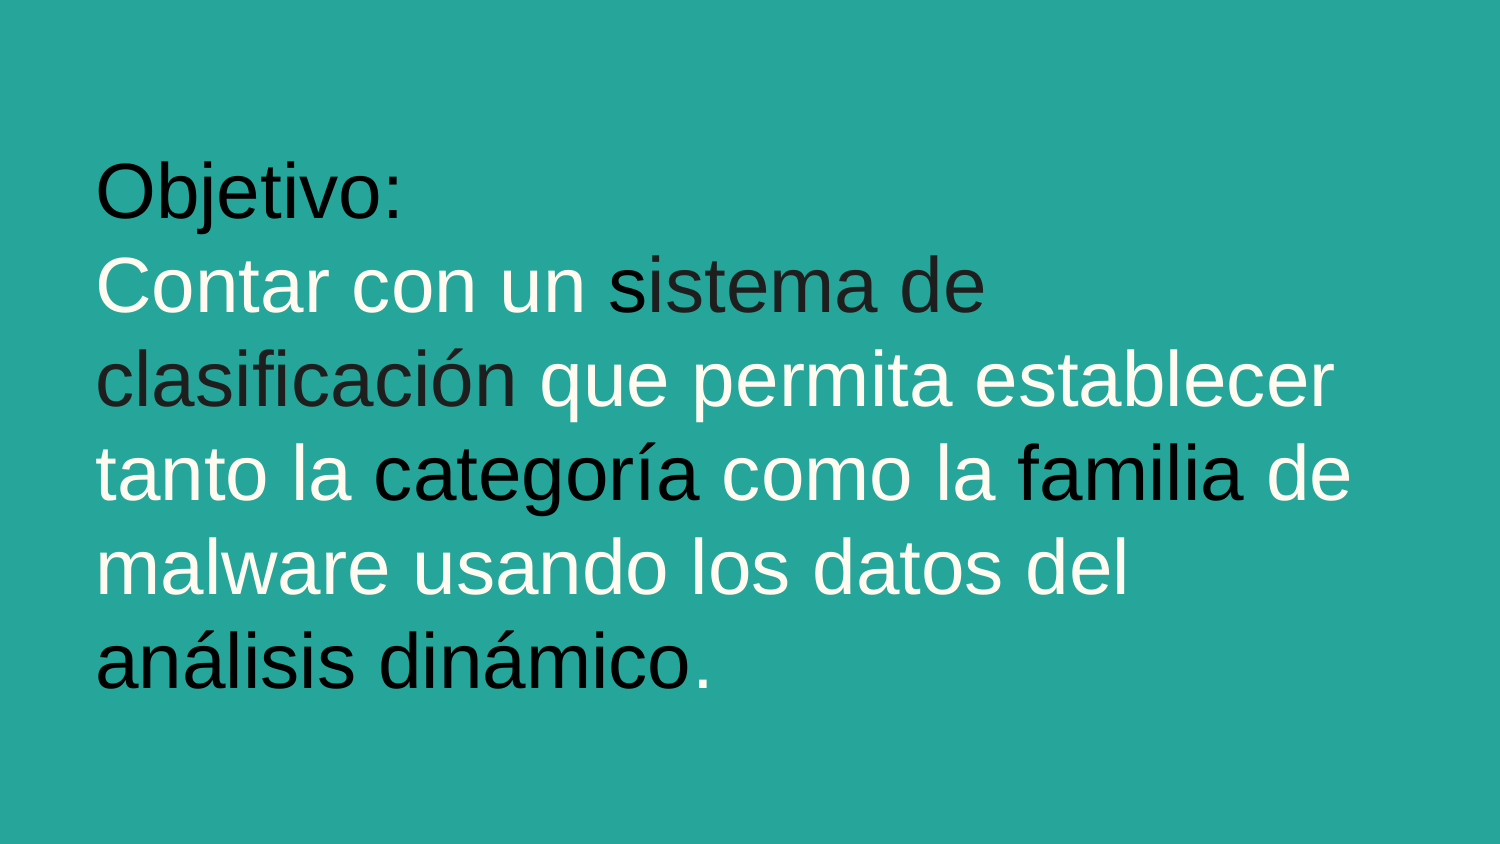

# Objetivo:
Contar con un sistema de clasificación que permita establecer tanto la categoría como la familia de malware usando los datos del análisis dinámico.